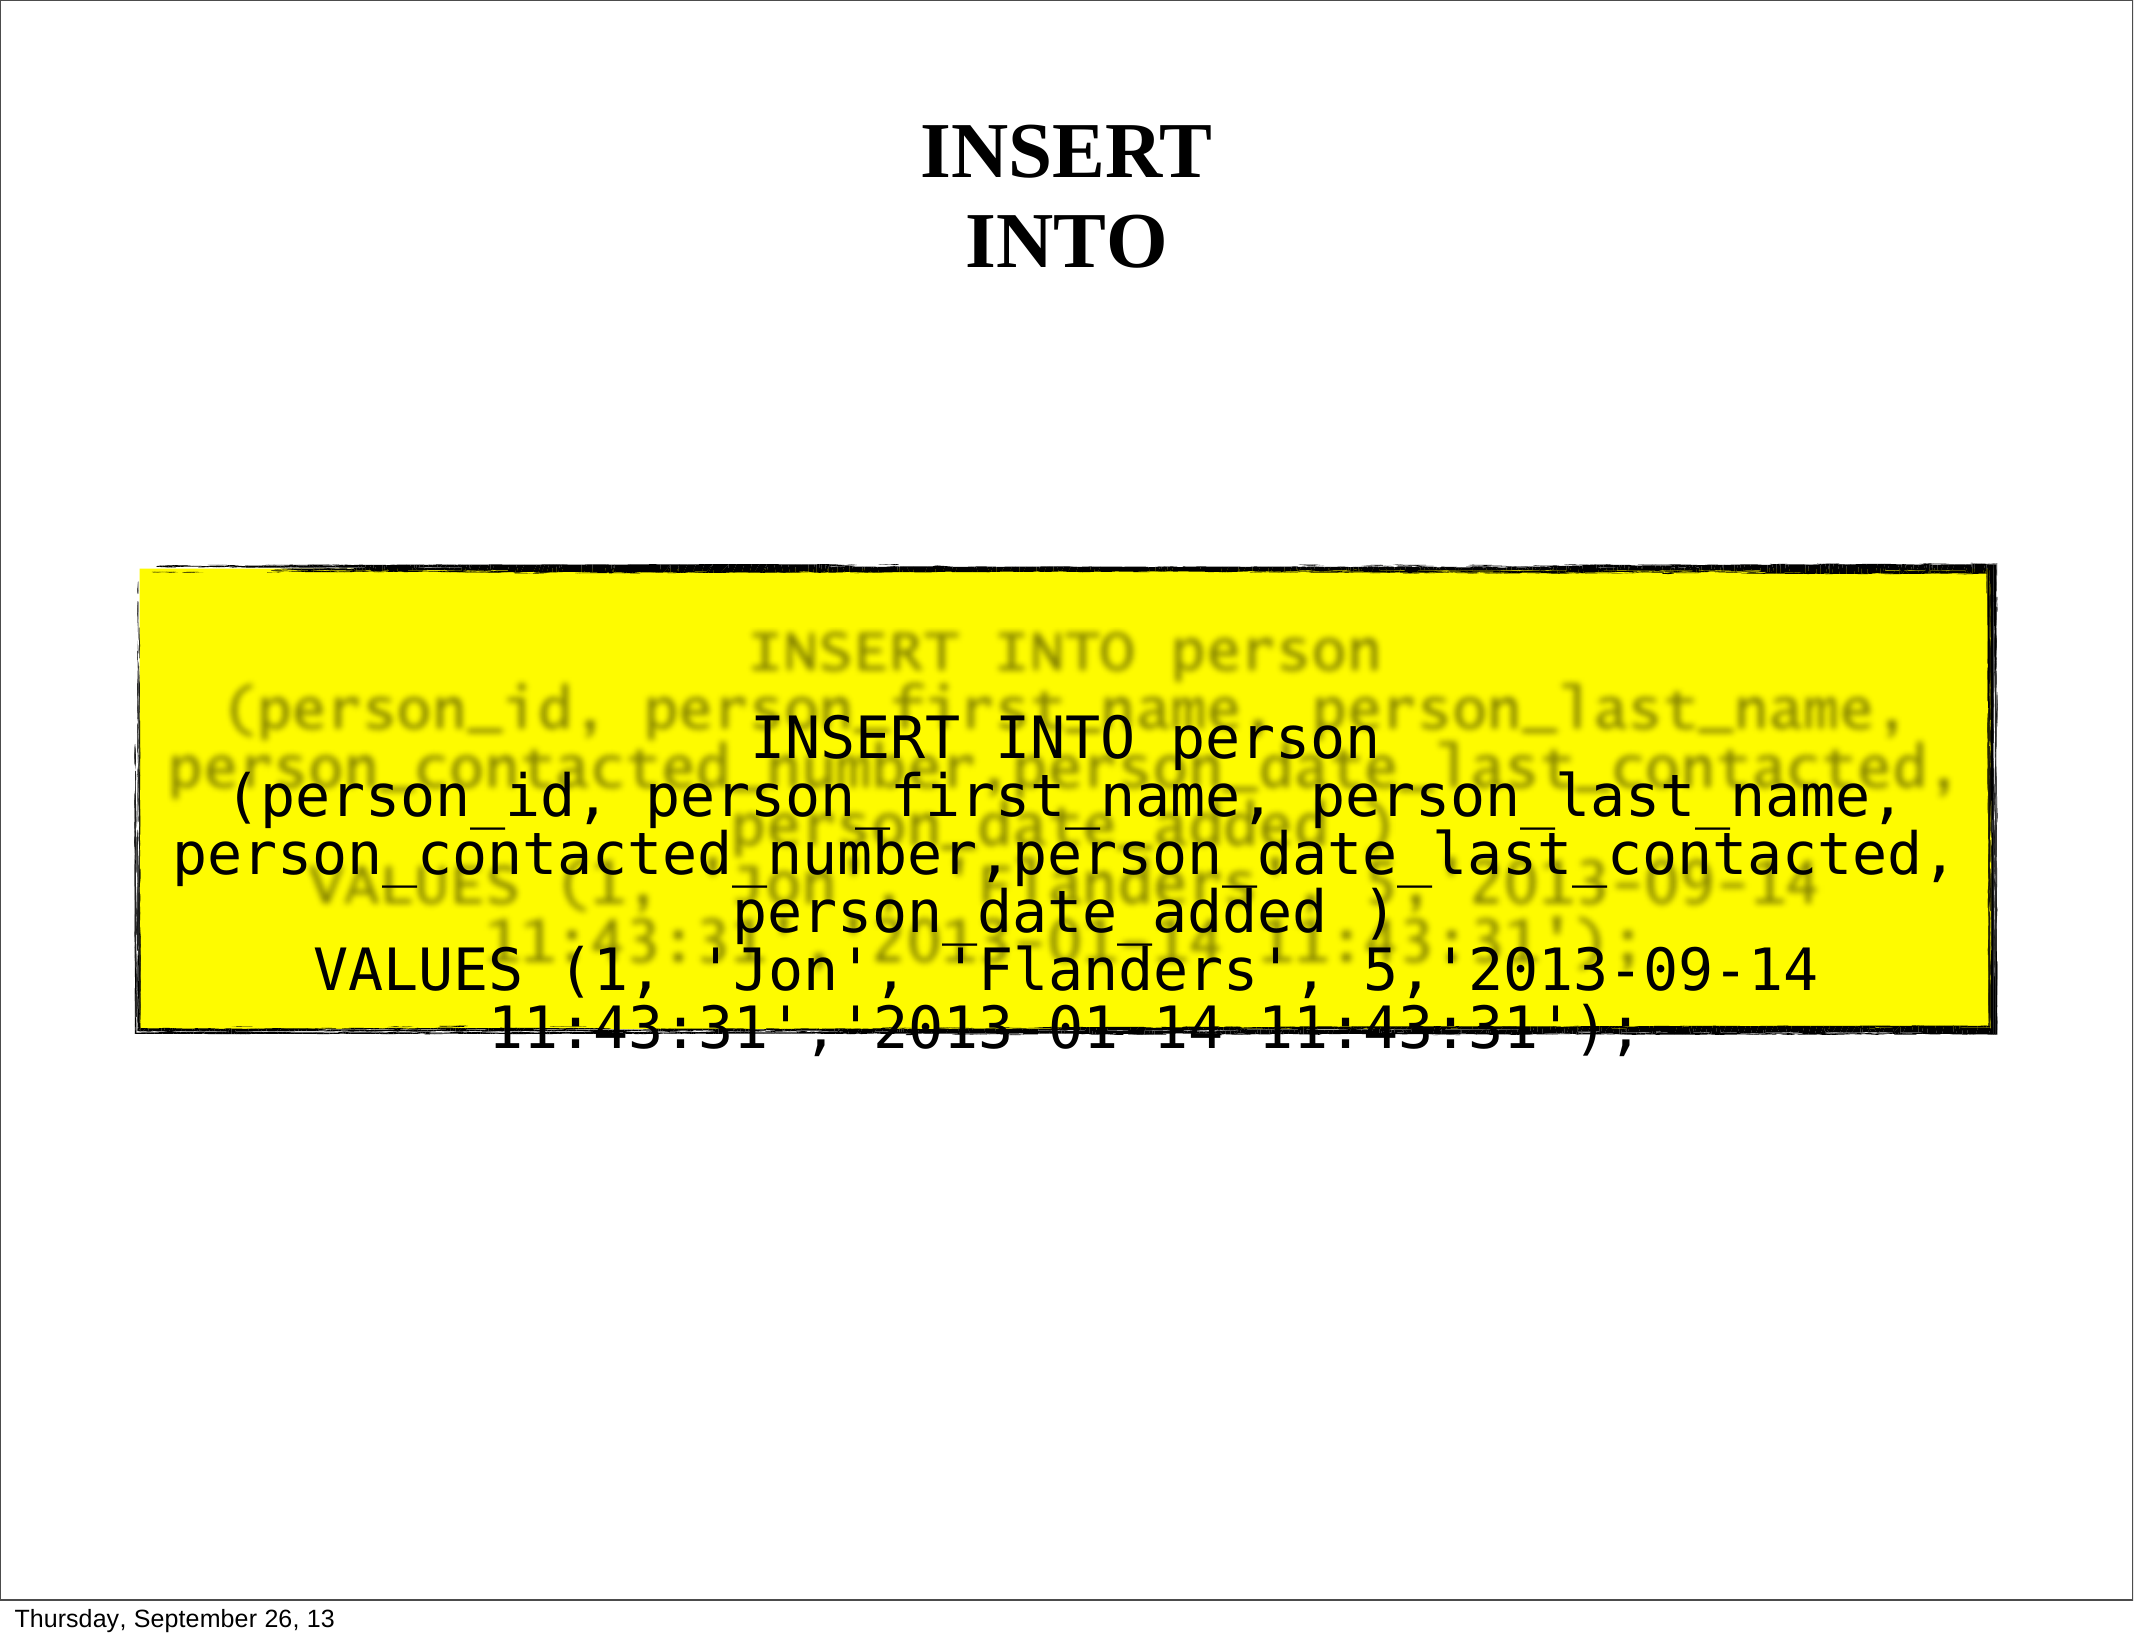

INSERT INTO
INSERT INTO person
(person_id, person_first_name, person_last_name, person_contacted_number,person_date_last_contacted, person_date_added )
VALUES (1, 'Jon', 'Flanders', 5,'2013-09-14
11:43:31','2013-01-14 11:43:31');

Thursday, September 26, 13